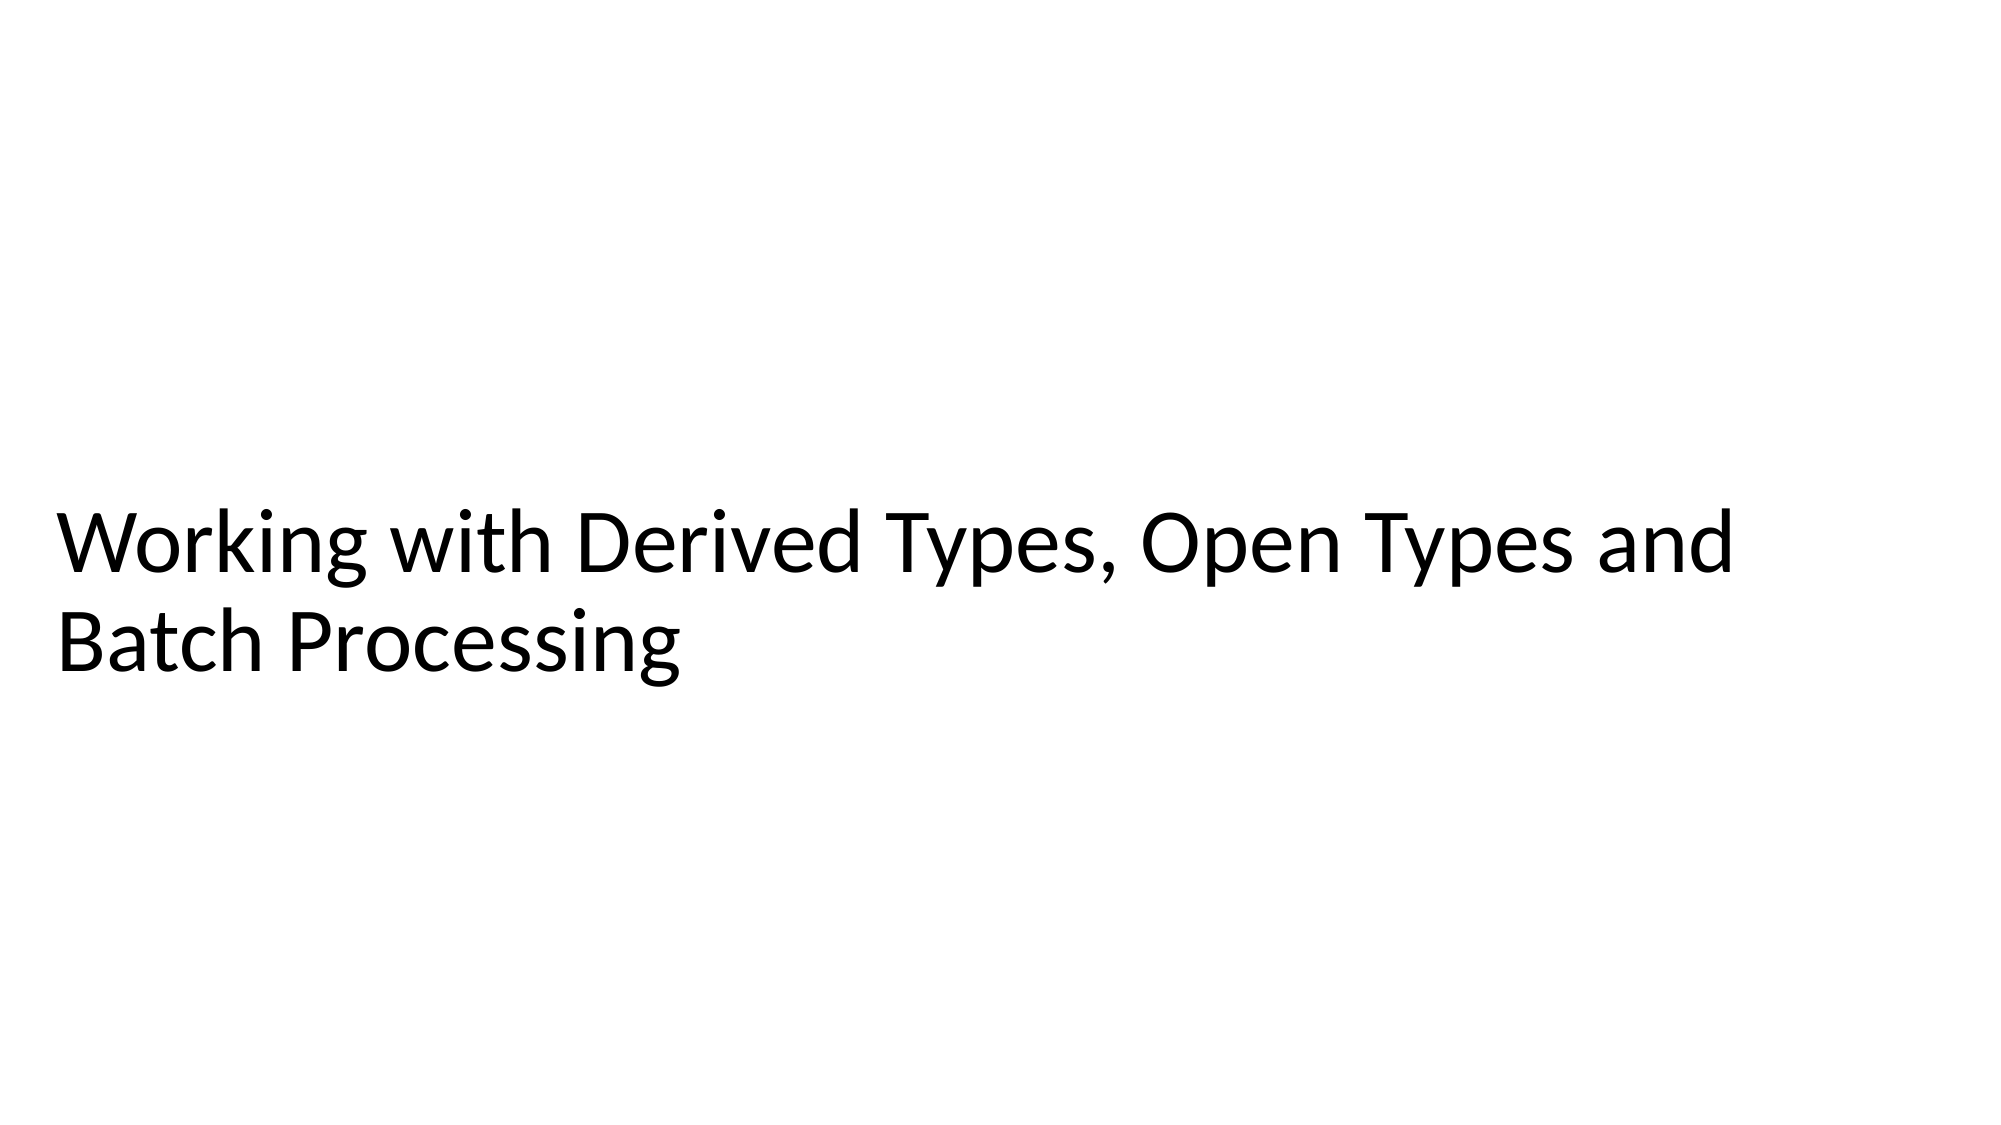

# Working with Derived Types, Open Types and Batch Processing